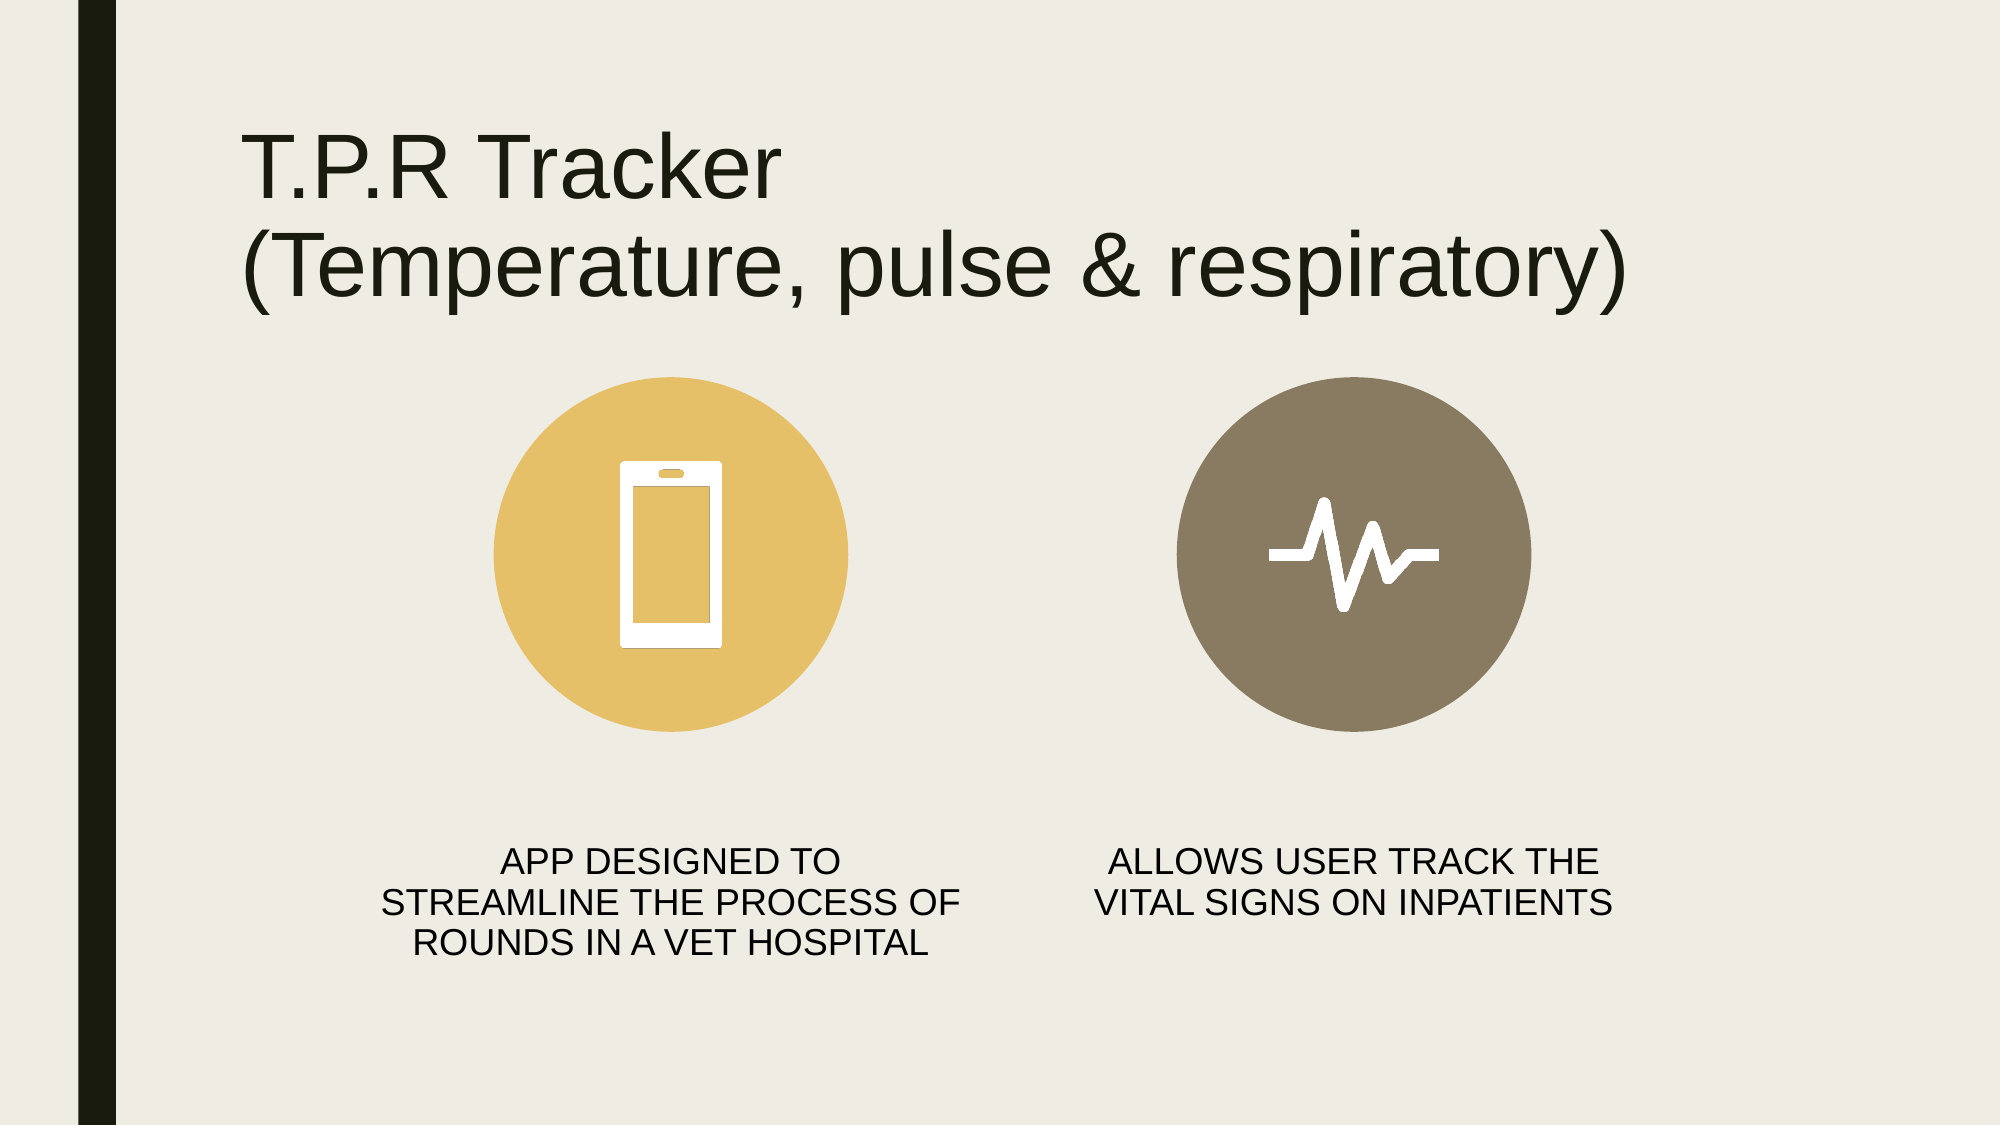

# T.P.R Tracker (Temperature, pulse & respiratory)
App designed to streamline the process of rounds in a vet hospital
Allows user track the vital signs on inpatients